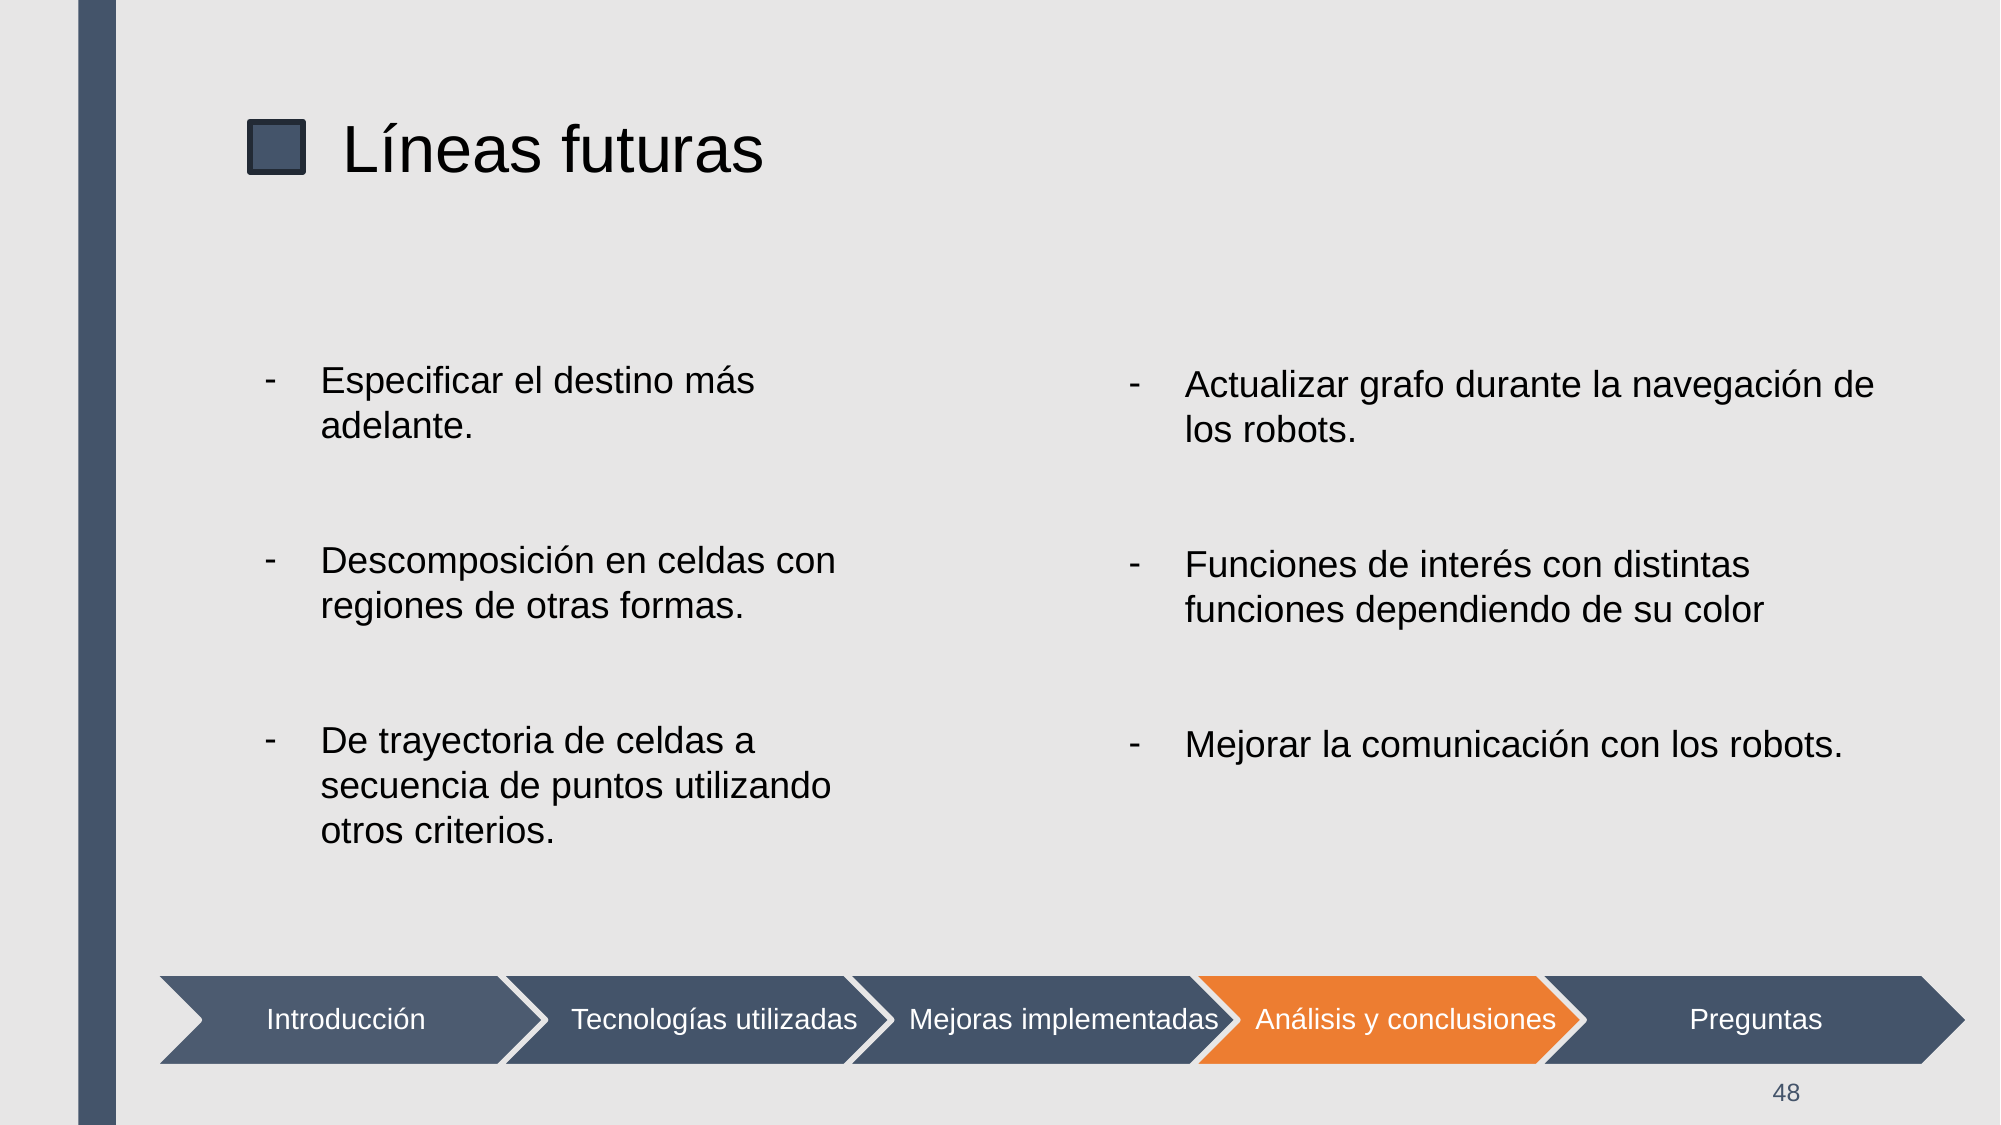

Líneas futuras

Especificar el destino más adelante.

Descomposición en celdas con regiones de otras formas.

De trayectoria de celdas a secuencia de puntos utilizando otros criterios.

Actualizar grafo durante la navegación de los robots.

Funciones de interés con distintas funciones dependiendo de su color

Mejorar la comunicación con los robots.
       Introducción
  Tecnologías utilizadas
 Mejoras implementadas
 Análisis y conclusiones
Preguntas
48